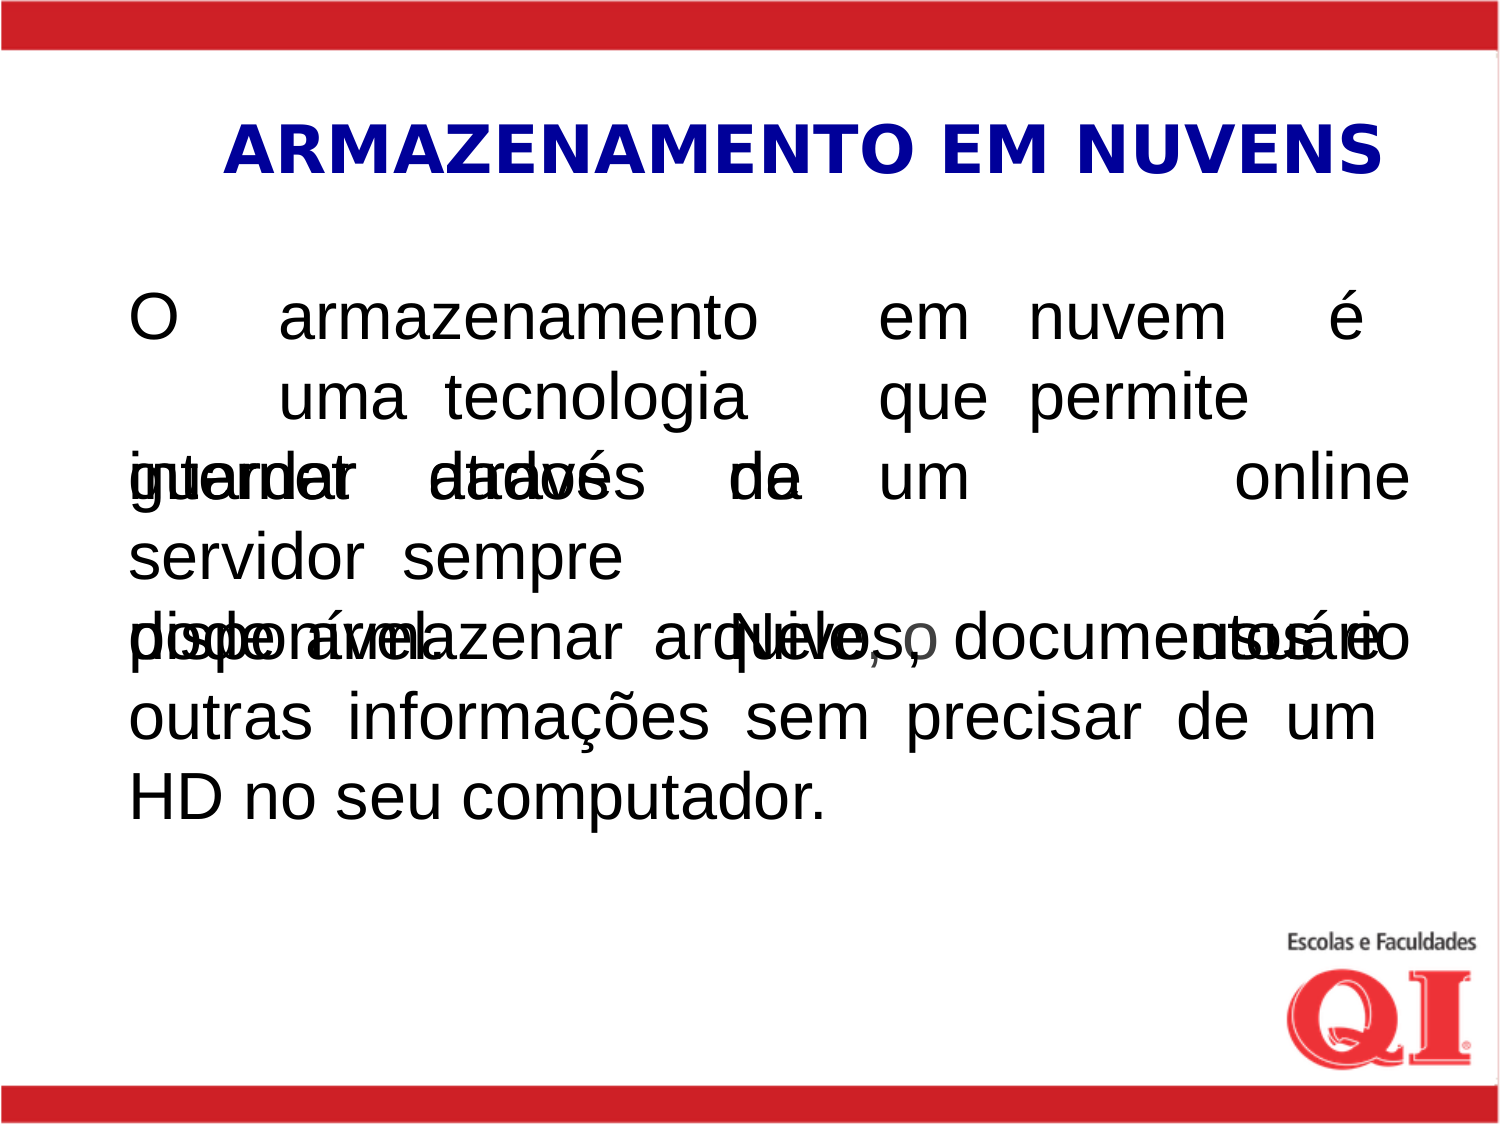

# ARMAZENAMENTO EM NUVENS
O	armazenamento	em	nuvem	é	uma  tecnologia	que	permite	guardar	dados	na
internet	através	de	um	servidor  sempre		disponível.		Nele, o
online  usuário
pode armazenar arquivos, documentos e  outras informações sem precisar de um  HD no seu computador.